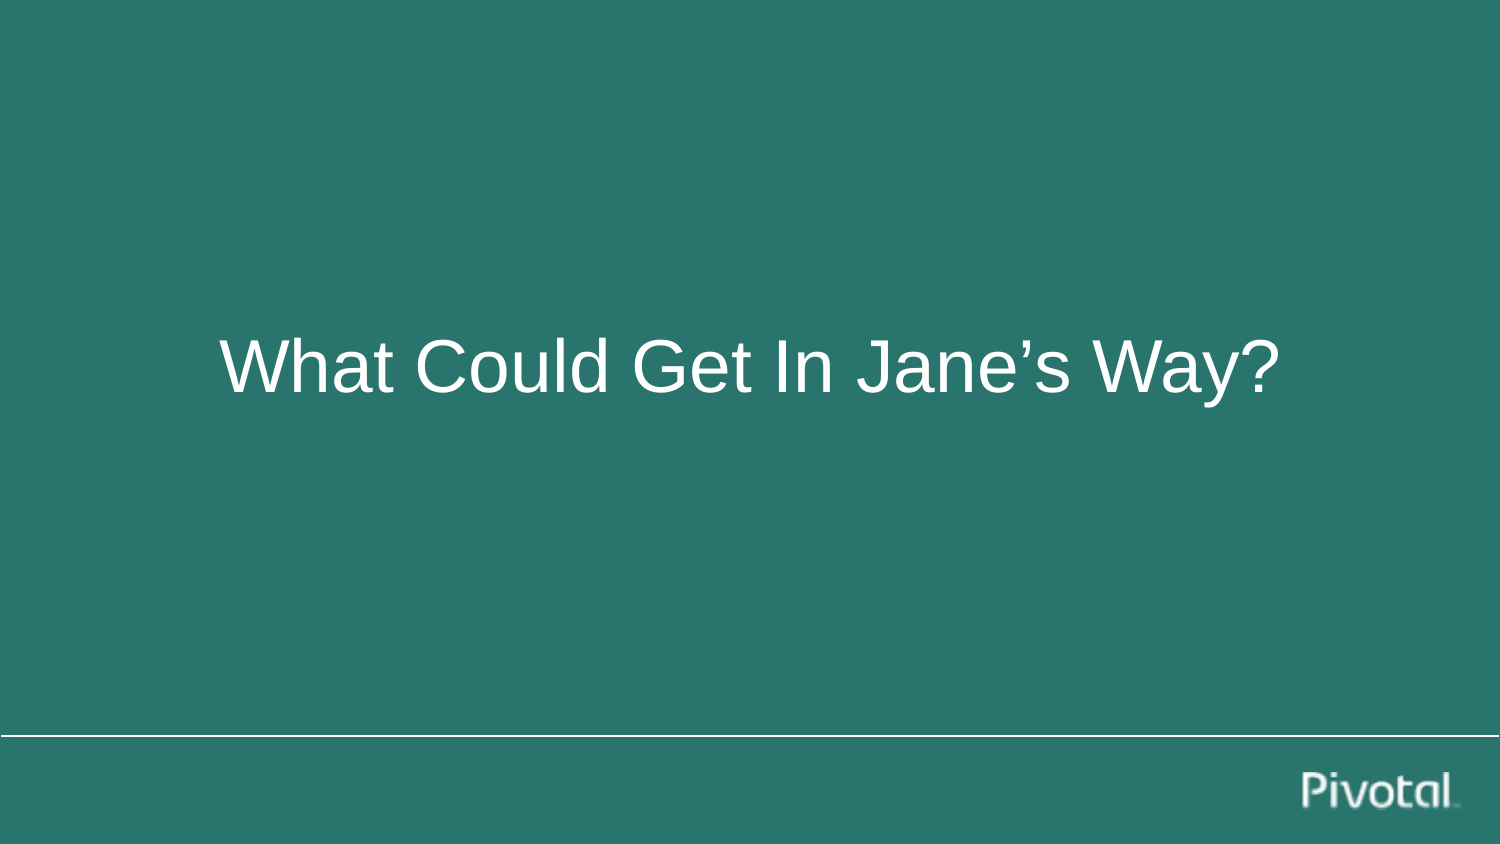

# What Could Get In Jane’s Way?
11